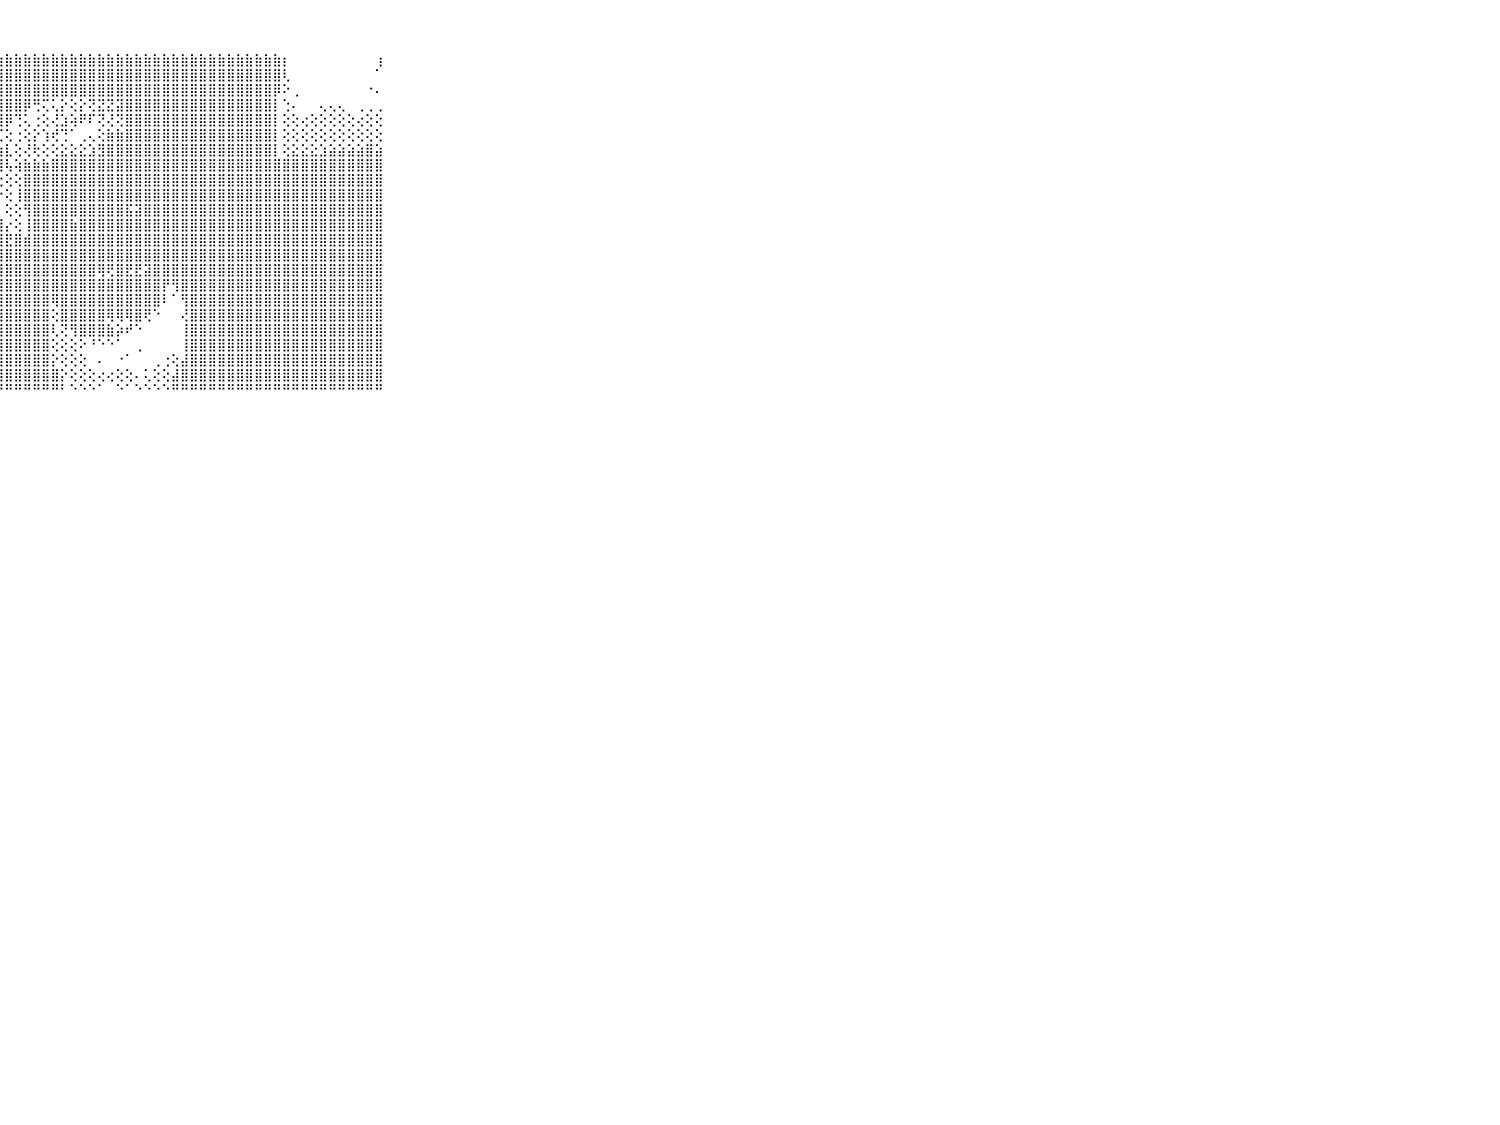

⠀⠀⠀⠀⠀⠀⠀⠀⠀⠀⠀⣵⣷⣷⣷⣷⣷⣷⣷⣷⣷⣷⣷⣷⣷⣷⣷⣷⣷⣷⣷⣷⣷⣷⣷⣷⣷⣷⣷⣷⣷⣷⣷⣷⣷⣷⣷⣷⣷⣷⣷⣷⣷⣷⣷⣷⣷⣷⡆⠀⠀⠀⠀⠀⠀⠀⠀⠀⢰⠀⠀⠀⠀⠀⠀⠀⠀⠀⠀⠀⠀
⠀⠀⠀⠀⠀⠀⠀⠀⠀⠀⠀⣿⣿⣿⣿⣿⣿⣿⣿⣿⣿⣿⣿⣿⣿⣿⣿⣿⣿⣿⣿⣿⣿⣿⣿⣿⣿⣿⣿⣿⣿⣿⣿⣿⣿⣿⣿⣿⣿⣿⣿⣿⣿⣿⣿⣿⣿⣿⢇⠀⠀⠀⠀⠀⠀⠀⠀⠀⠁⠀⠀⠀⠀⠀⠀⠀⠀⠀⠀⠀⠀
⠀⠀⠀⠀⠀⠀⠀⠀⠀⠀⠀⣹⣿⣿⣿⣿⣿⣿⣿⣿⣿⣿⣿⣿⣿⣿⣿⣿⣿⣿⣿⣿⣿⣿⣿⣿⣿⣿⣿⣿⣿⣿⣿⣿⣿⣿⣿⣿⣿⣿⣿⣿⣿⣿⣿⣿⣿⡿⠕⢀⠀⠀⠀⠀⠀⠀⠀⠐⠄⠀⠀⠀⠀⠀⠀⠀⠀⠀⠀⠀⠀
⠀⠀⠀⠀⠀⠀⠀⠀⠀⠀⠀⣿⣿⣿⣿⣿⣿⣿⣿⣿⣿⣿⣿⣿⣿⣿⣿⣿⣿⣿⡿⢛⢍⢅⡕⢕⡕⢝⣝⣝⣽⣿⣿⣿⣿⣿⣿⣿⣿⣿⣿⣿⣿⣿⣿⣿⣿⡇⢑⠄⠀⠀⢄⢄⢄⠀⢀⢀⢀⠀⠀⠀⠀⠀⠀⠀⠀⠀⠀⠀⠀
⠀⠀⠀⠀⠀⠀⠀⠀⠀⠀⠀⣿⣿⣿⣿⣿⣿⣿⣿⣿⣿⣿⣿⣿⣿⣿⣿⣿⡿⢙⢅⢐⢕⢜⣱⢵⠟⠏⢝⢜⢝⣿⣿⣿⣿⣿⣿⣿⣿⣿⣿⣿⣿⣿⣿⣿⣿⡇⢕⢕⢔⢕⢕⢕⢕⢕⢔⢕⢕⠀⠀⠀⠀⠀⠀⠀⠀⠀⠀⠀⠀
⠀⠀⠀⠀⠀⠀⠀⠀⠀⠀⠀⣿⣿⣿⣿⣿⣿⣿⣿⣿⣿⣿⣿⣿⣿⣿⣿⢏⢕⢐⢕⡕⢱⢞⢙⠁⢀⢄⢕⣷⣷⣿⣿⣿⣿⣿⣿⣿⣿⣿⣿⣿⣿⣿⣿⣿⣿⡇⢕⢕⢕⢕⢕⢕⢕⢕⢕⢕⢕⠀⠀⠀⠀⠀⠀⠀⠀⠀⠀⠀⠀
⠀⠀⠀⠀⠀⠀⠀⠀⠀⠀⠀⣽⣿⣿⣿⣿⣿⣿⣿⣿⣿⣿⣿⣿⣿⣿⢏⢱⣇⢕⢜⢗⢕⢕⣕⣕⣕⣱⣻⣿⣿⣿⣿⣿⣿⣿⣿⣿⣿⣿⣿⣿⣿⣿⣿⣿⣿⡇⢕⣕⣕⣕⣱⣵⣵⣵⣵⣿⣵⠀⠀⠀⠀⠀⠀⠀⠀⠀⠀⠀⠀
⠀⠀⠀⠀⠀⠀⠀⠀⠀⠀⠀⣿⣿⣿⣿⣿⣿⣿⣿⣿⣿⣿⣿⣿⣿⣿⡕⢸⢧⢵⣷⣷⣷⣿⣿⣿⣿⣿⣿⣿⣿⣿⣿⣿⣿⣿⣿⣿⣿⣿⣿⣿⣿⣿⣿⣿⣿⣿⣿⣿⣿⣿⣿⣿⣿⣿⣿⣿⣿⠀⠀⠀⠀⠀⠀⠀⠀⠀⠀⠀⠀
⠀⠀⠀⠀⠀⠀⠀⠀⠀⠀⠀⣿⣿⣿⣿⣿⣿⣿⣿⣿⣿⣿⣿⣿⣿⣿⣧⢕⢕⢕⣿⣿⣿⣿⣿⣿⣿⣿⣿⣿⣿⣿⣿⣿⣿⣿⣿⣿⣿⣿⣿⣿⣿⣿⣿⣿⣿⣿⣿⣿⣿⣿⣿⣿⣿⣿⣿⣿⣿⠀⠀⠀⠀⠀⠀⠀⠀⠀⠀⠀⠀
⠀⠀⠀⠀⠀⠀⠀⠀⠀⠀⠀⣿⣿⣿⣿⣿⣿⣿⣿⣿⣿⣿⣿⣿⣿⣿⣿⡕⢕⢸⣿⣿⣿⣿⣿⣿⣿⣿⣿⣿⣿⣿⣿⣿⣿⣿⣿⣿⣿⣿⣿⣿⣿⣿⣿⣿⣿⣿⣿⣿⣿⣿⣿⣿⣿⣿⣿⣿⣿⠀⠀⠀⠀⠀⠀⠀⠀⠀⠀⠀⠀
⠀⠀⠀⠀⠀⠀⠀⠀⠀⠀⠀⣿⣿⣿⣿⣿⣿⣿⣿⣿⣿⣿⣿⣿⣿⣿⣿⡇⢕⢕⢻⣿⣿⣿⣿⣿⣿⣿⣿⣿⣿⣯⣽⣿⣿⣿⣿⣿⣿⣿⣿⣿⣿⣿⣿⣿⣿⣿⣿⣿⣿⣿⣿⣿⣿⣿⣿⣿⣿⠀⠀⠀⠀⠀⠀⠀⠀⠀⠀⠀⠀
⠀⠀⠀⠀⠀⠀⠀⠀⠀⠀⠀⣿⣿⣿⣿⣿⣿⣿⣿⣿⣿⣿⣿⣿⣿⣿⣿⣿⡔⢕⢸⣿⣿⣿⣿⣷⣿⣿⣿⣿⣿⣿⣿⣿⣿⣿⣿⣿⣿⣿⣿⣿⣿⣿⣿⣿⣿⣿⣿⣿⣿⣿⣿⣿⣿⣿⣿⣿⣿⠀⠀⠀⠀⠀⠀⠀⠀⠀⠀⠀⠀
⠀⠀⠀⠀⠀⠀⠀⠀⠀⠀⠀⣿⣿⣿⣿⣿⣿⣿⣿⣿⣿⣿⣿⣿⣿⣿⣿⣿⣟⣿⣾⣿⣿⣿⣿⣿⣿⣿⣿⣿⣿⣿⣿⣿⣿⣿⣿⣿⣿⣿⣿⣿⣿⣿⣿⣿⣿⣿⣿⣿⣿⣿⣿⣿⣿⣿⣿⣿⣿⠀⠀⠀⠀⠀⠀⠀⠀⠀⠀⠀⠀
⠀⠀⠀⠀⠀⠀⠀⠀⠀⠀⠀⣿⣿⣿⣿⣿⣿⣿⣿⣿⣿⣿⣿⣿⣿⣿⣿⣿⣿⣿⣿⣿⣿⣿⣿⣿⣿⣿⣿⣿⣿⣿⣿⣿⣿⣿⣿⣿⣿⣿⣿⣿⣿⣿⣿⣿⣿⣿⣿⣿⣿⣿⣿⣿⣿⣿⣿⣿⣿⠀⠀⠀⠀⠀⠀⠀⠀⠀⠀⠀⠀
⠀⠀⠀⠀⠀⠀⠀⠀⠀⠀⠀⣿⣿⣿⣿⣿⣿⣿⣿⣿⣿⣿⣿⣿⣿⣿⣿⣿⣿⣿⣿⣿⣿⣿⣿⣿⣿⣿⢿⢟⣿⣟⣟⣽⣿⣿⣿⣿⣿⣿⣿⣿⣿⣿⣿⣿⣿⣿⣿⣿⣿⣿⣿⣿⣿⣿⣿⣿⣿⠀⠀⠀⠀⠀⠀⠀⠀⠀⠀⠀⠀
⠀⠀⠀⠀⠀⠀⠀⠀⠀⠀⠀⣿⣿⣿⣿⣿⣿⣿⣿⣿⣿⣿⣿⣿⣿⣿⣿⣿⣿⣿⣿⣿⣿⣿⣿⣿⣿⣿⣿⣿⣿⣿⣿⣿⣿⡟⢻⣿⣿⣿⣿⣿⣿⣿⣿⣿⣿⣿⣿⣿⣿⣿⣿⣿⣿⣿⣿⣿⣿⠀⠀⠀⠀⠀⠀⠀⠀⠀⠀⠀⠀
⠀⠀⠀⠀⠀⠀⠀⠀⠀⠀⠀⣿⣿⣿⣿⣿⣿⣿⣿⣿⣿⣿⣿⣿⣿⣿⣿⣿⣿⣿⣿⣿⣿⢿⣿⣿⣿⣿⣿⣿⣿⣿⣿⣿⣿⠇⠁⢻⣿⣿⣿⣿⣿⣿⣿⣿⣿⣿⣿⣿⣿⣿⣿⣿⣿⣿⣿⣿⣿⠀⠀⠀⠀⠀⠀⠀⠀⠀⠀⠀⠀
⠀⠀⠀⠀⠀⠀⠀⠀⠀⠀⠀⣿⣿⣿⣿⣿⣿⣿⣿⣿⣿⣿⣿⣿⣿⣿⣿⣿⣿⣿⣿⣿⣿⢕⣿⣿⣿⣿⣿⢿⢿⢿⣿⢟⠑⠀⠀⢜⣿⣿⣿⣿⣿⣿⣿⣿⣿⣿⣿⣿⣿⣿⣿⣿⣿⣿⣿⣿⣿⠀⠀⠀⠀⠀⠀⠀⠀⠀⠀⠀⠀
⠀⠀⠀⠀⠀⠀⠀⠀⠀⠀⠀⣻⣻⣿⣿⣿⣿⣿⣿⣿⣿⣿⣿⣿⣿⣿⣿⣿⣿⣿⣿⣿⣿⢇⢝⢻⣿⣿⣿⣷⡵⠞⠑⠀⠀⠀⠀⢸⣿⣿⣿⣿⣿⣿⣿⣿⣿⣿⣿⣿⣿⣿⣿⣿⣿⣿⣿⣿⣿⠀⠀⠀⠀⠀⠀⠀⠀⠀⠀⠀⠀
⠀⠀⠀⠀⠀⠀⠀⠀⠀⠀⠀⣿⣿⣿⣿⣿⣿⣿⣿⣿⣿⣿⣿⣿⣿⣿⣿⣿⣿⣿⣿⣿⣿⢕⢕⢕⠕⠘⠑⠑⠁⠀⢀⠀⠀⠀⠀⢸⣿⣿⣿⣿⣿⣿⣿⣿⣿⣿⣿⣿⣿⣿⣿⣿⣿⣿⣿⣿⣿⠀⠀⠀⠀⠀⠀⠀⠀⠀⠀⠀⠀
⠀⠀⠀⠀⠀⠀⠀⠀⠀⠀⠀⣿⣿⣿⣿⣿⣿⣿⣿⣿⣿⣿⣿⣿⣿⣿⣿⣿⣿⣿⣿⣿⣿⡕⢕⢕⢕⠀⠄⠀⠐⠁⠀⠀⢀⢐⢕⣼⣿⣿⣿⣿⣿⣿⣿⣿⣿⣿⣿⣿⣿⣿⣿⣿⣿⣿⣿⣿⣿⠀⠀⠀⠀⠀⠀⠀⠀⠀⠀⠀⠀
⠀⠀⠀⠀⠀⠀⠀⠀⠀⠀⠀⣿⣿⣿⣿⣿⣿⣿⣿⣿⣿⣿⣿⣿⣿⣿⣿⣿⣿⣿⣿⣿⣿⣿⡕⢕⢕⢕⢔⢔⢕⢕⠄⢅⢕⢕⣼⣿⣿⣿⣿⣿⣿⣿⣿⣿⣿⣿⣿⣿⣿⣿⣿⣿⣿⣿⣿⣿⣿⠀⠀⠀⠀⠀⠀⠀⠀⠀⠀⠀⠀
⠀⠀⠀⠀⠀⠀⠀⠀⠀⠀⠀⠛⠛⠛⠛⠛⠛⠛⠛⠛⠛⠛⠛⠛⠛⠛⠛⠛⠛⠛⠛⠛⠛⠛⠃⠑⠑⠑⠁⠀⠑⠁⠑⠑⠑⠑⠛⠛⠛⠛⠛⠛⠛⠛⠛⠛⠛⠛⠛⠛⠛⠛⠛⠛⠛⠛⠛⠛⠛⠀⠀⠀⠀⠀⠀⠀⠀⠀⠀⠀⠀